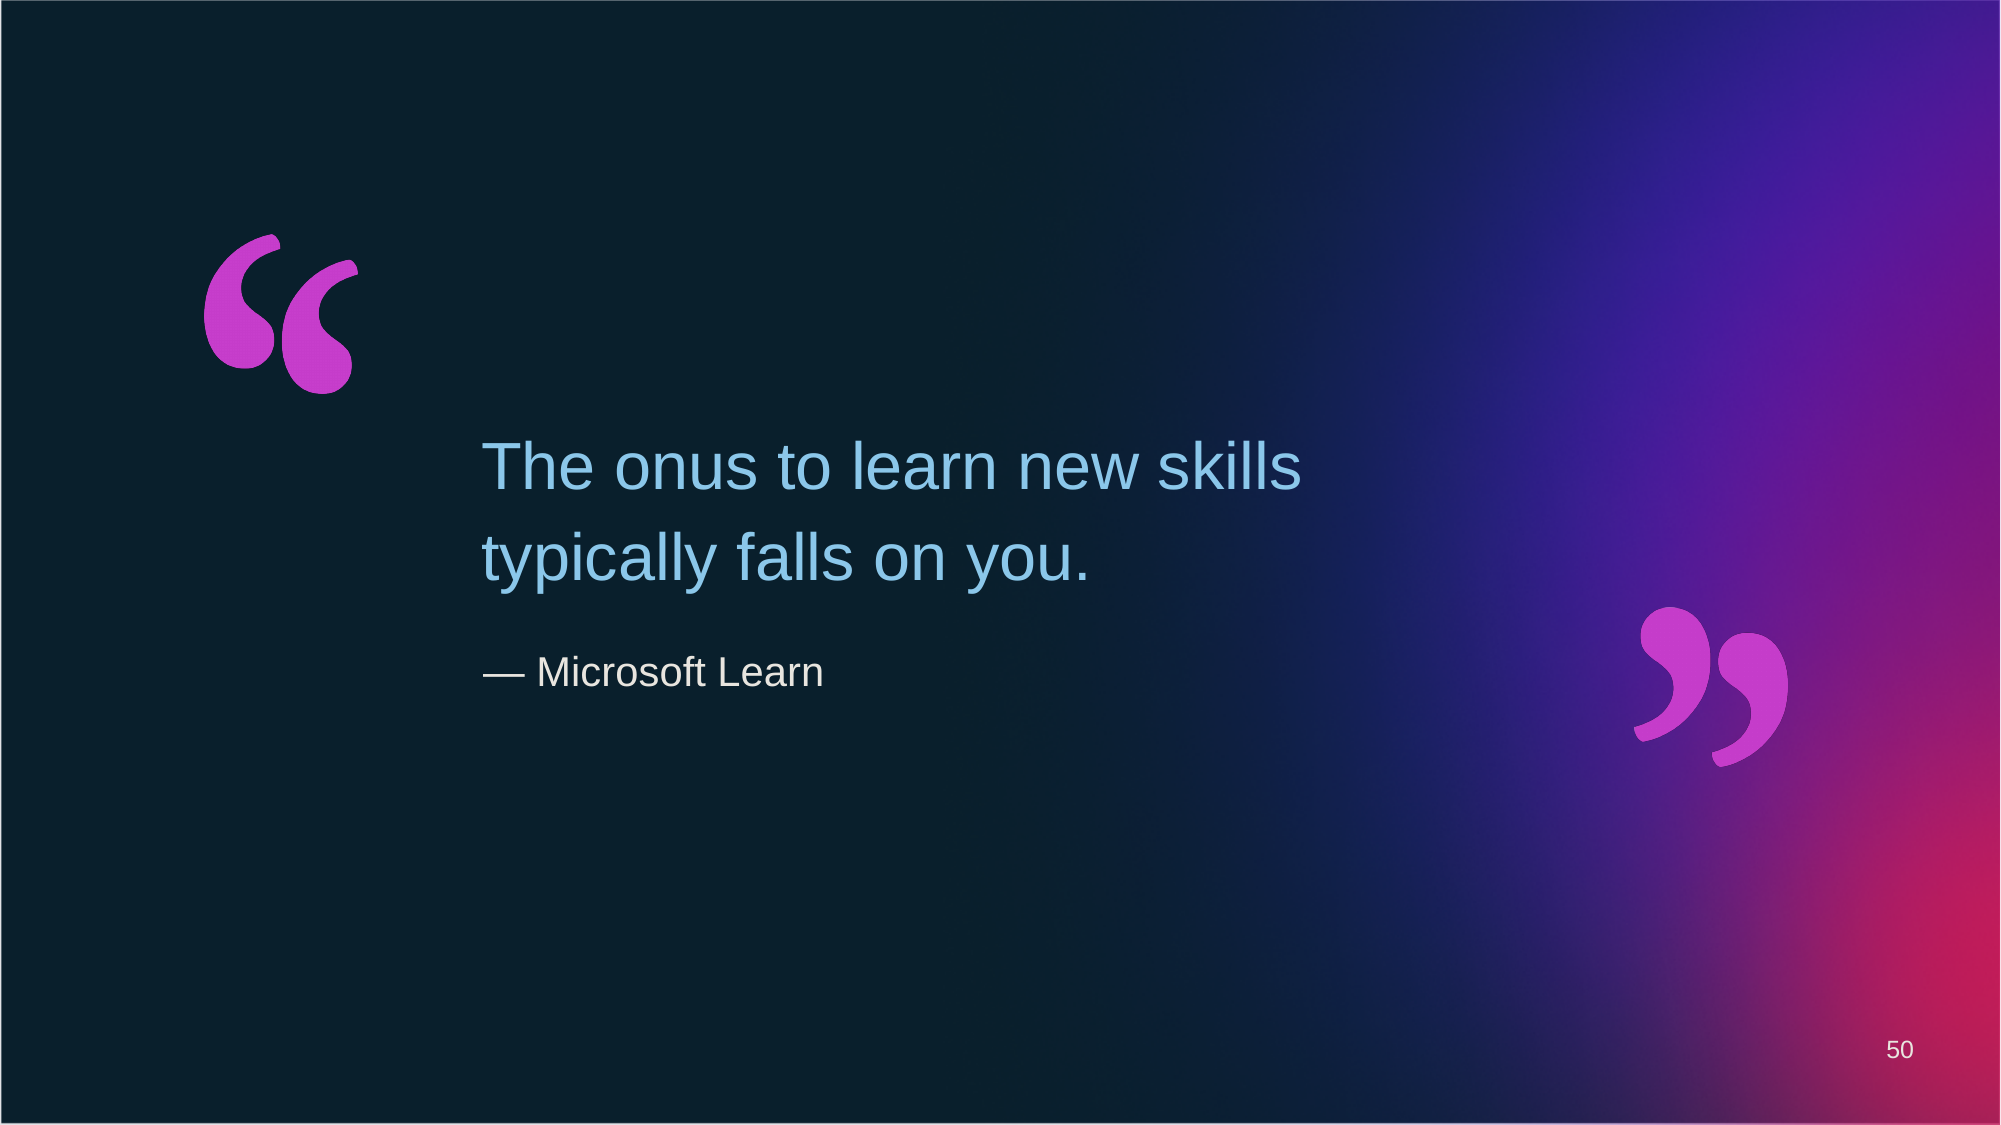

# The onus to learn new skills typically falls on you.
— Microsoft Learn
50